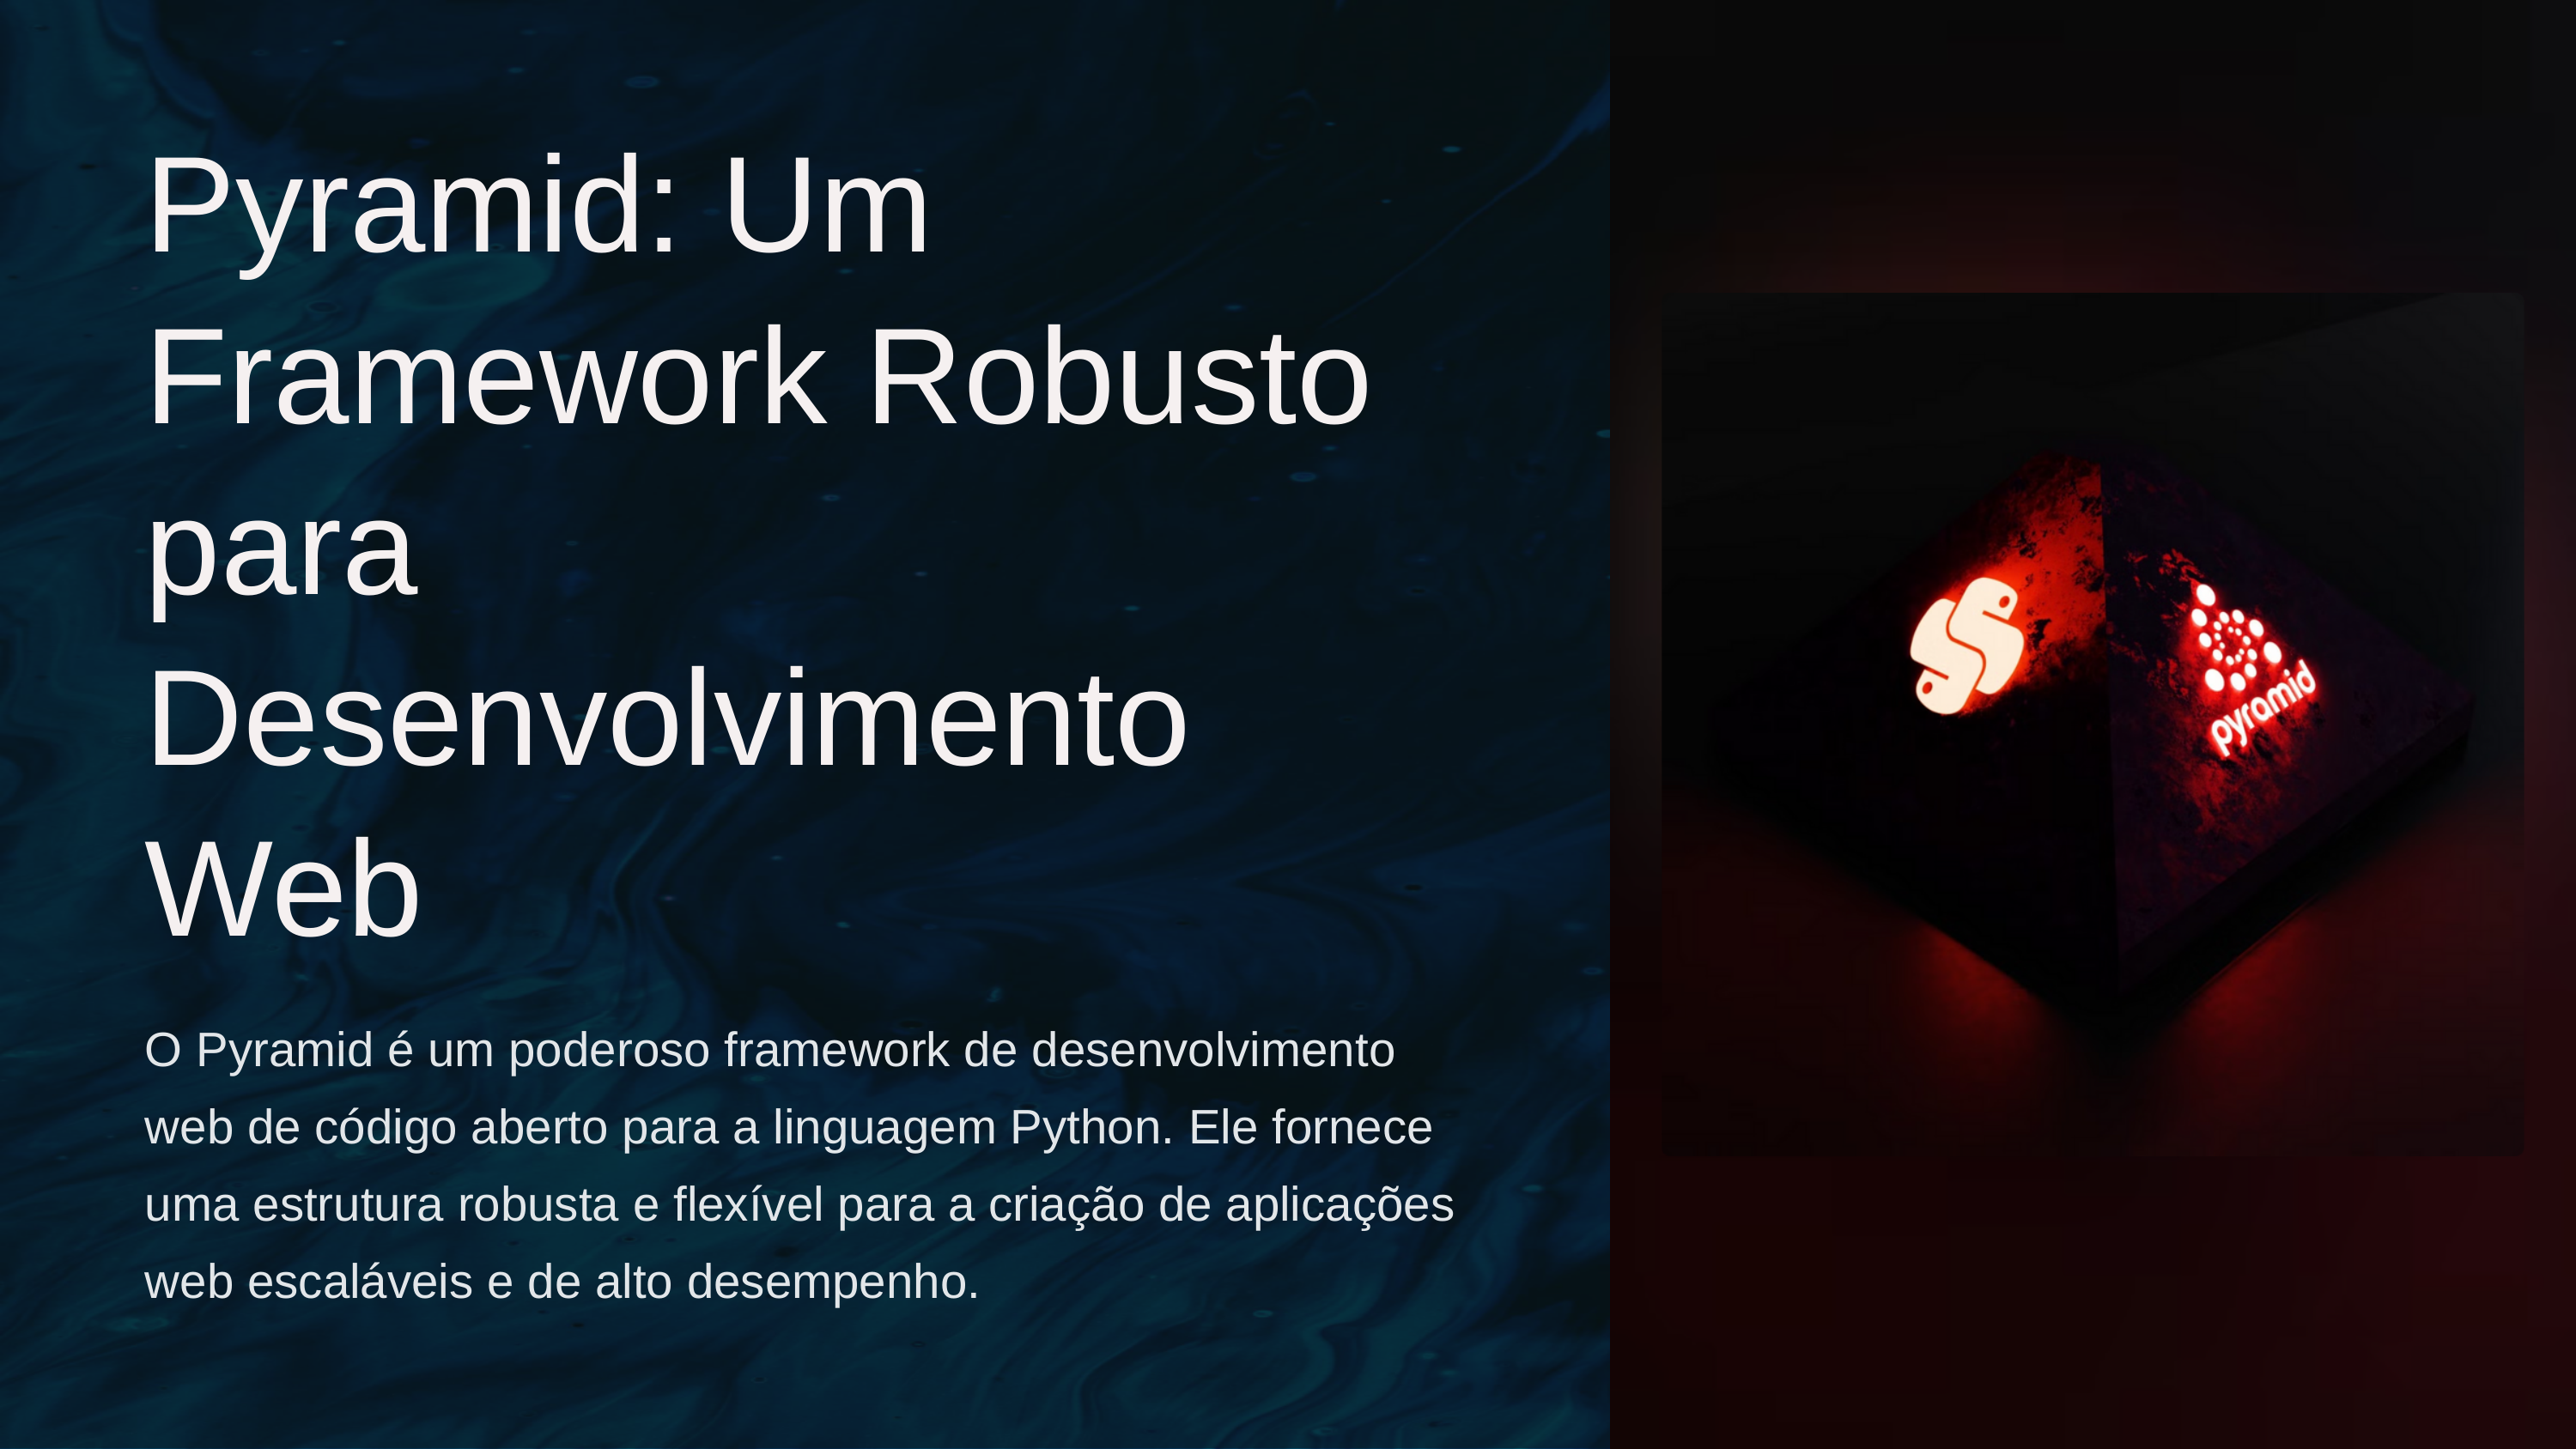

Pyramid: Um Framework Robusto para Desenvolvimento Web

O Pyramid é um poderoso framework de desenvolvimento web de código aberto para a linguagem Python. Ele fornece uma estrutura robusta e flexível para a criação de aplicações web escaláveis e de alto desempenho.